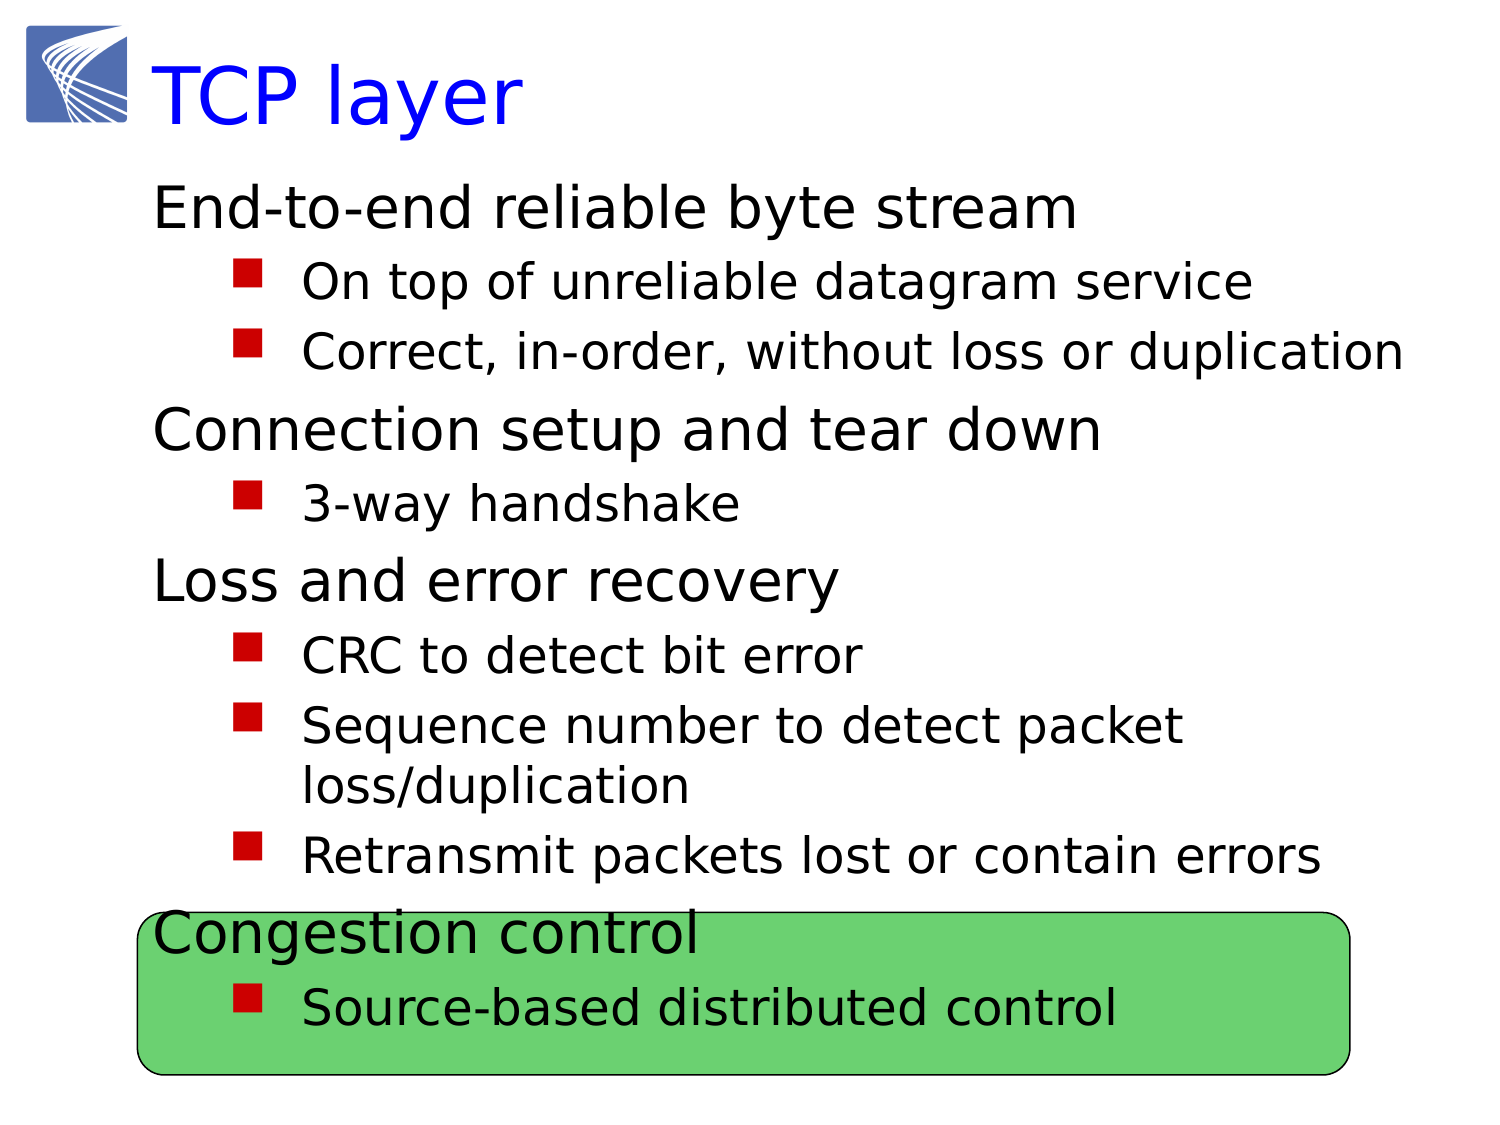

# TCP layer
End-to-end reliable byte stream
On top of unreliable datagram service
Correct, in-order, without loss or duplication
Connection setup and tear down
3-way handshake
Loss and error recovery
CRC to detect bit error
Sequence number to detect packet loss/duplication
Retransmit packets lost or contain errors
Congestion control
Source-based distributed control